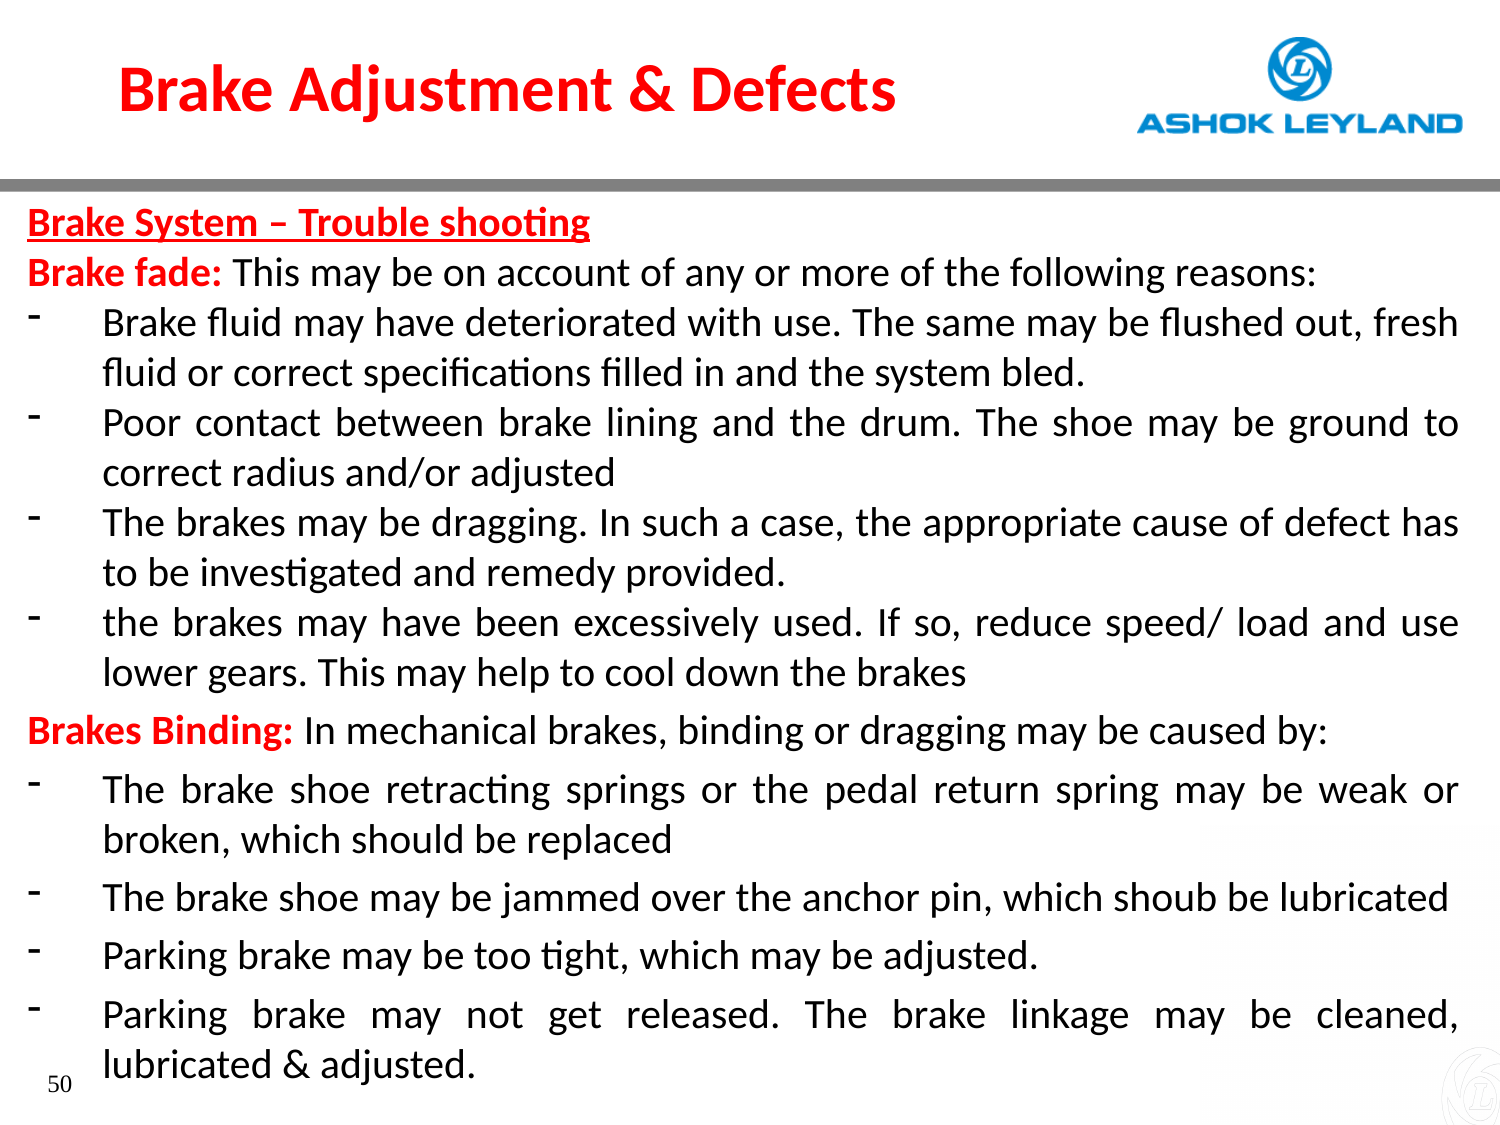

Brake Adjustment & Defects
Brake System – Trouble shooting
Brake fade: This may be on account of any or more of the following reasons:
Brake fluid may have deteriorated with use. The same may be flushed out, fresh fluid or correct specifications filled in and the system bled.
Poor contact between brake lining and the drum. The shoe may be ground to correct radius and/or adjusted
The brakes may be dragging. In such a case, the appropriate cause of defect has to be investigated and remedy provided.
the brakes may have been excessively used. If so, reduce speed/ load and use lower gears. This may help to cool down the brakes
Brakes Binding: In mechanical brakes, binding or dragging may be caused by:
The brake shoe retracting springs or the pedal return spring may be weak or broken, which should be replaced
The brake shoe may be jammed over the anchor pin, which shoub be lubricated
Parking brake may be too tight, which may be adjusted.
Parking brake may not get released. The brake linkage may be cleaned, lubricated & adjusted.
50